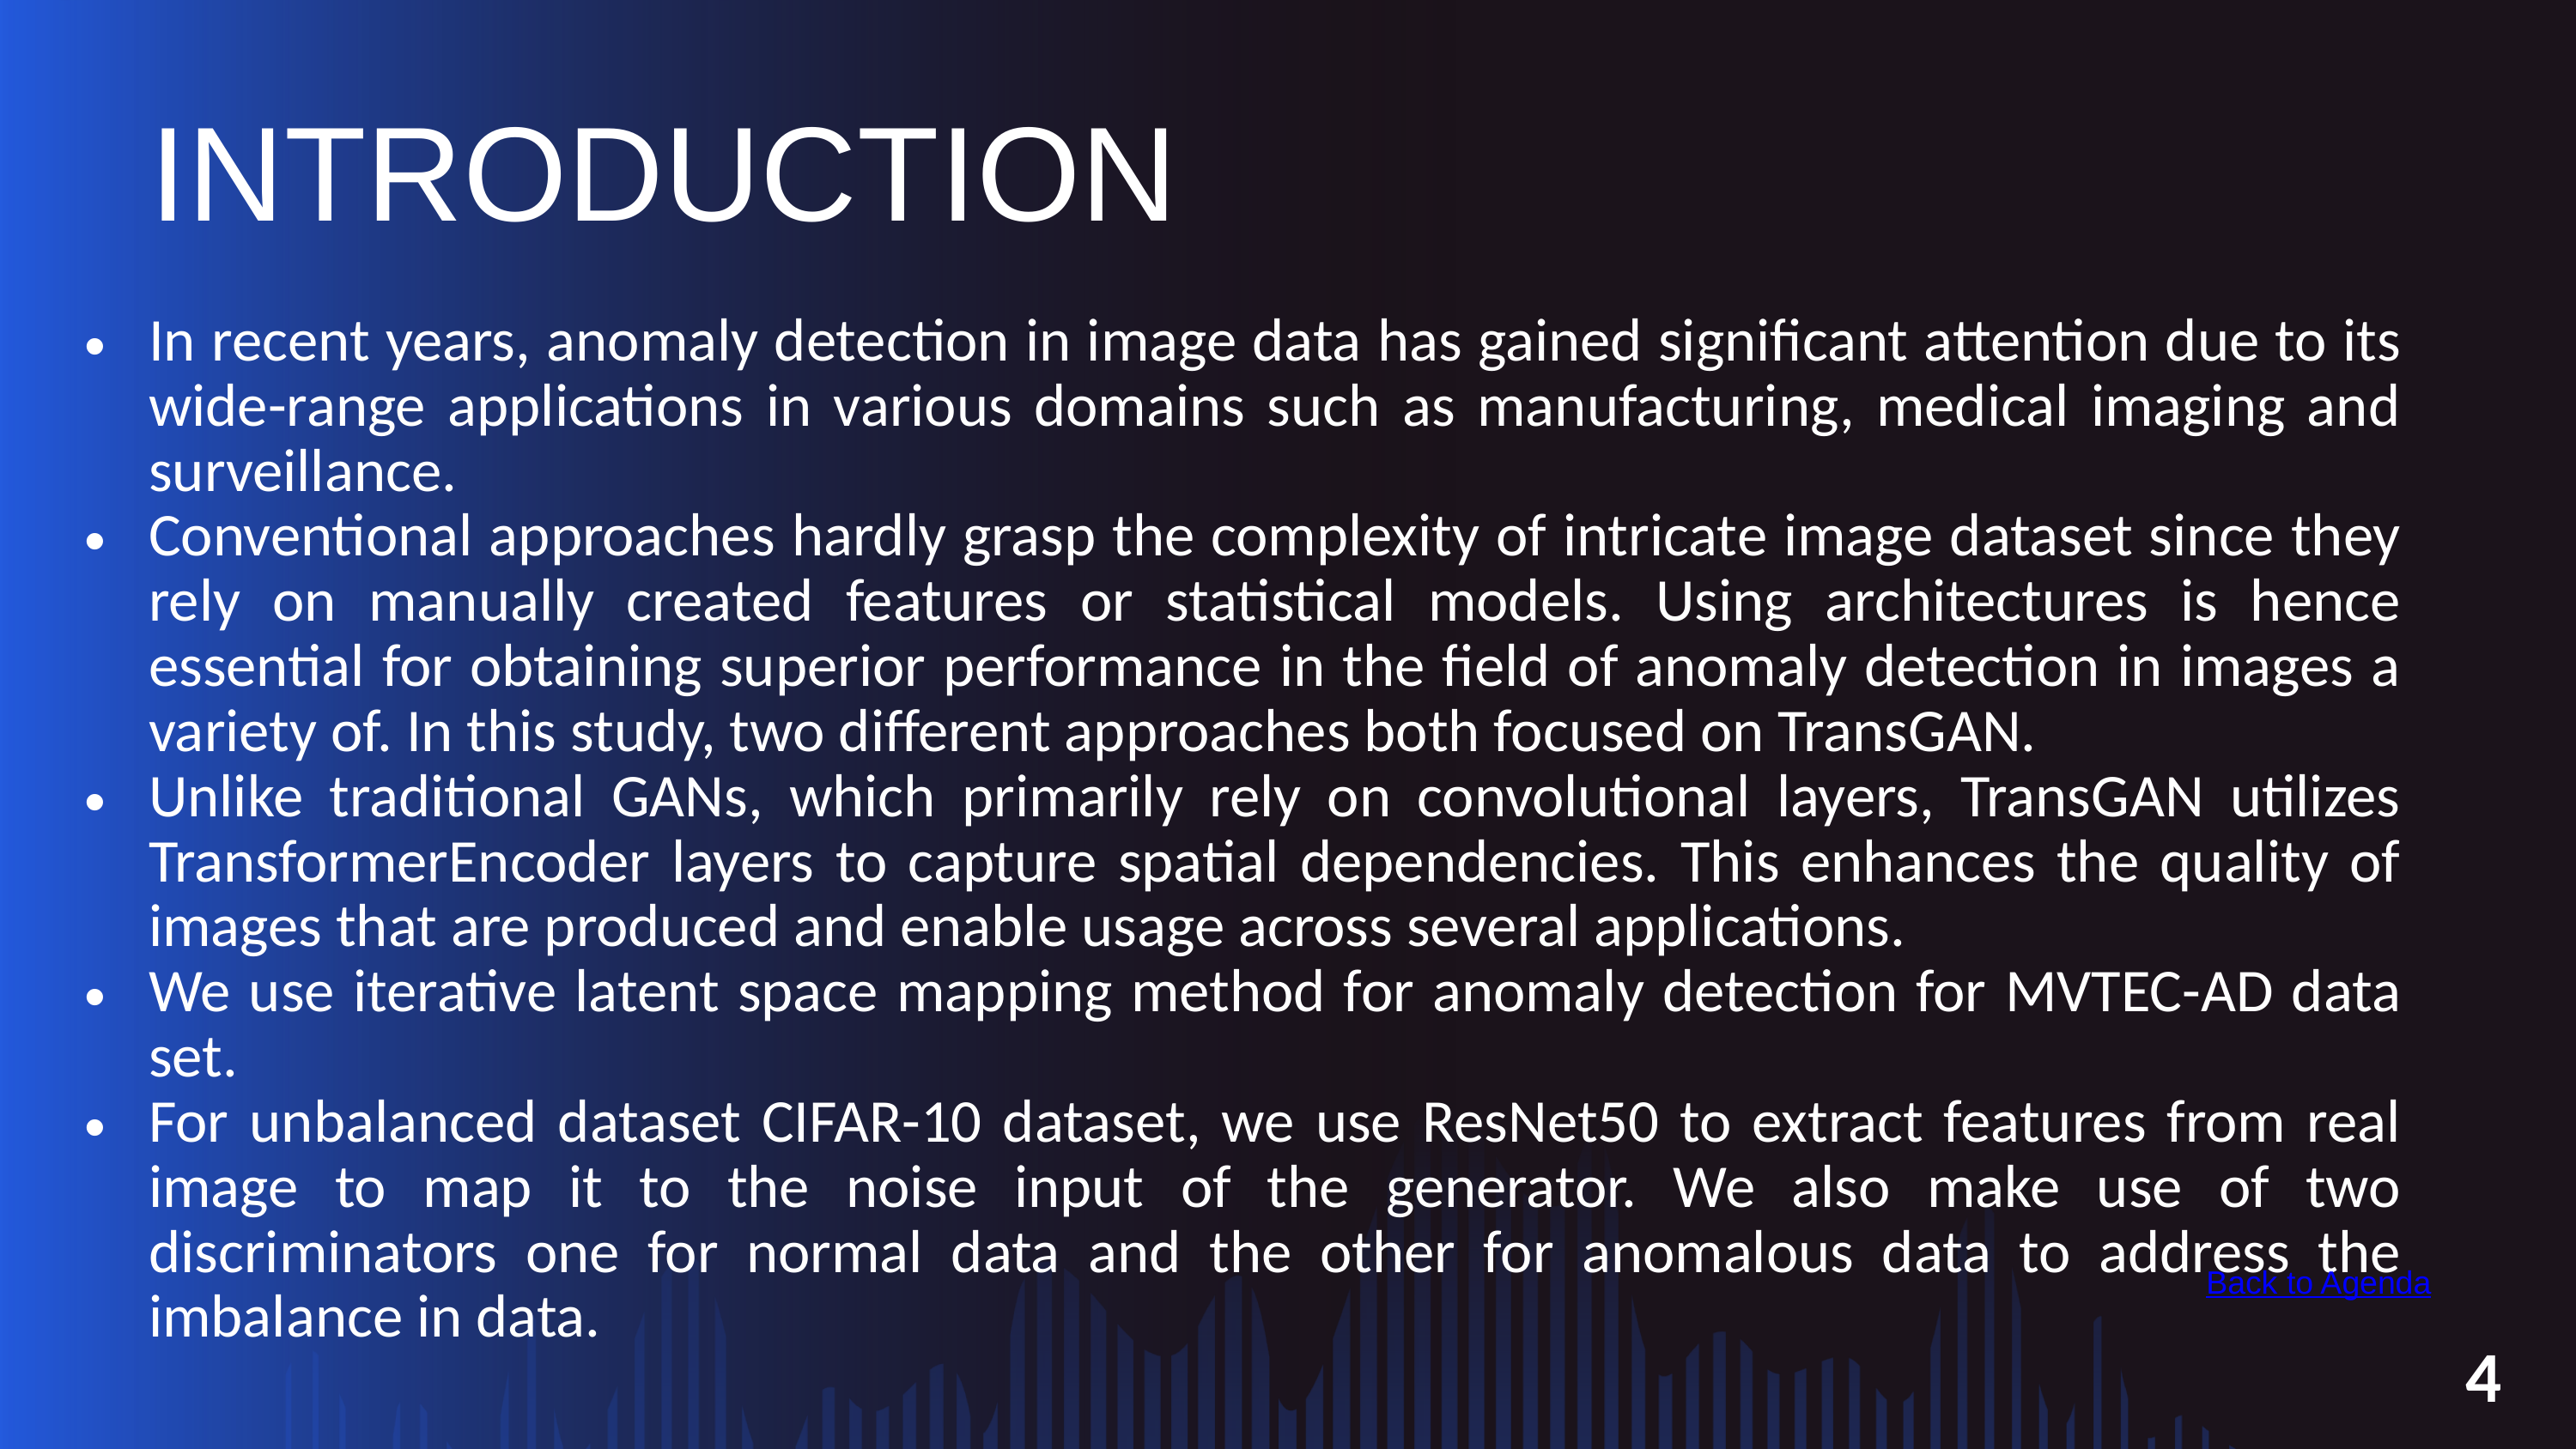

INTRODUCTION
| In recent years, anomaly detection in image data has gained significant attention due to its wide-range applications in various domains such as manufacturing, medical imaging and surveillance. Conventional approaches hardly grasp the complexity of intricate image dataset since they rely on manually created features or statistical models. Using architectures is hence essential for obtaining superior performance in the field of anomaly detection in images a variety of. In this study, two different approaches both focused on TransGAN. Unlike traditional GANs, which primarily rely on convolutional layers, TransGAN utilizes TransformerEncoder layers to capture spatial dependencies. This enhances the quality of images that are produced and enable usage across several applications. We use iterative latent space mapping method for anomaly detection for MVTEC-AD data set. For unbalanced dataset CIFAR-10 dataset, we use ResNet50 to extract features from real image to map it to the noise input of the generator. We also make use of two discriminators one for normal data and the other for anomalous data to address the imbalance in data. |
| --- |

Back to Agenda
4